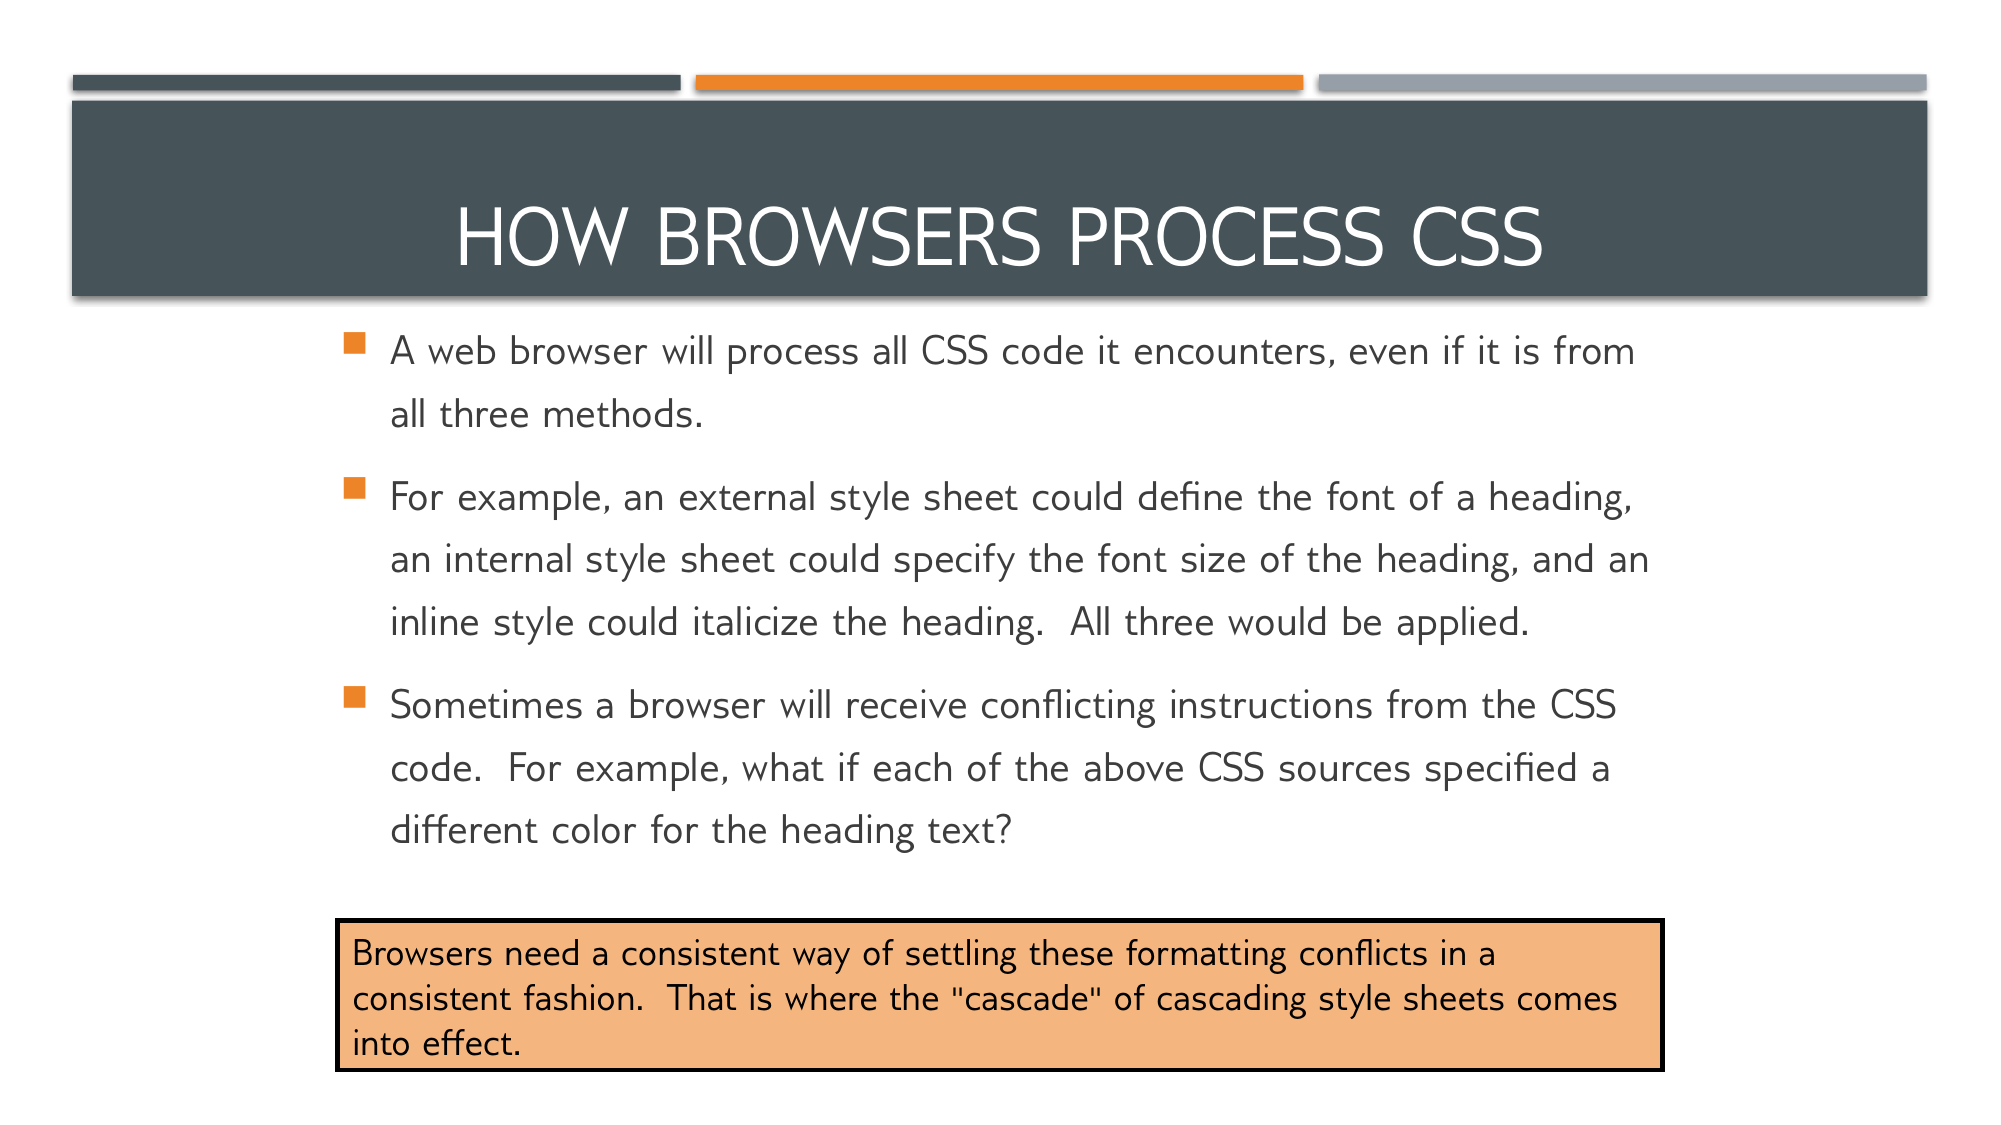

# How Browsers Process CSS
A web browser will process all CSS code it encounters, even if it is from all three methods.
For example, an external style sheet could define the font of a heading, an internal style sheet could specify the font size of the heading, and an inline style could italicize the heading.  All three would be applied.
Sometimes a browser will receive conflicting instructions from the CSS code.  For example, what if each of the above CSS sources specified a different color for the heading text?
Browsers need a consistent way of settling these formatting conflicts in a consistent fashion.  That is where the "cascade" of cascading style sheets comes into effect.